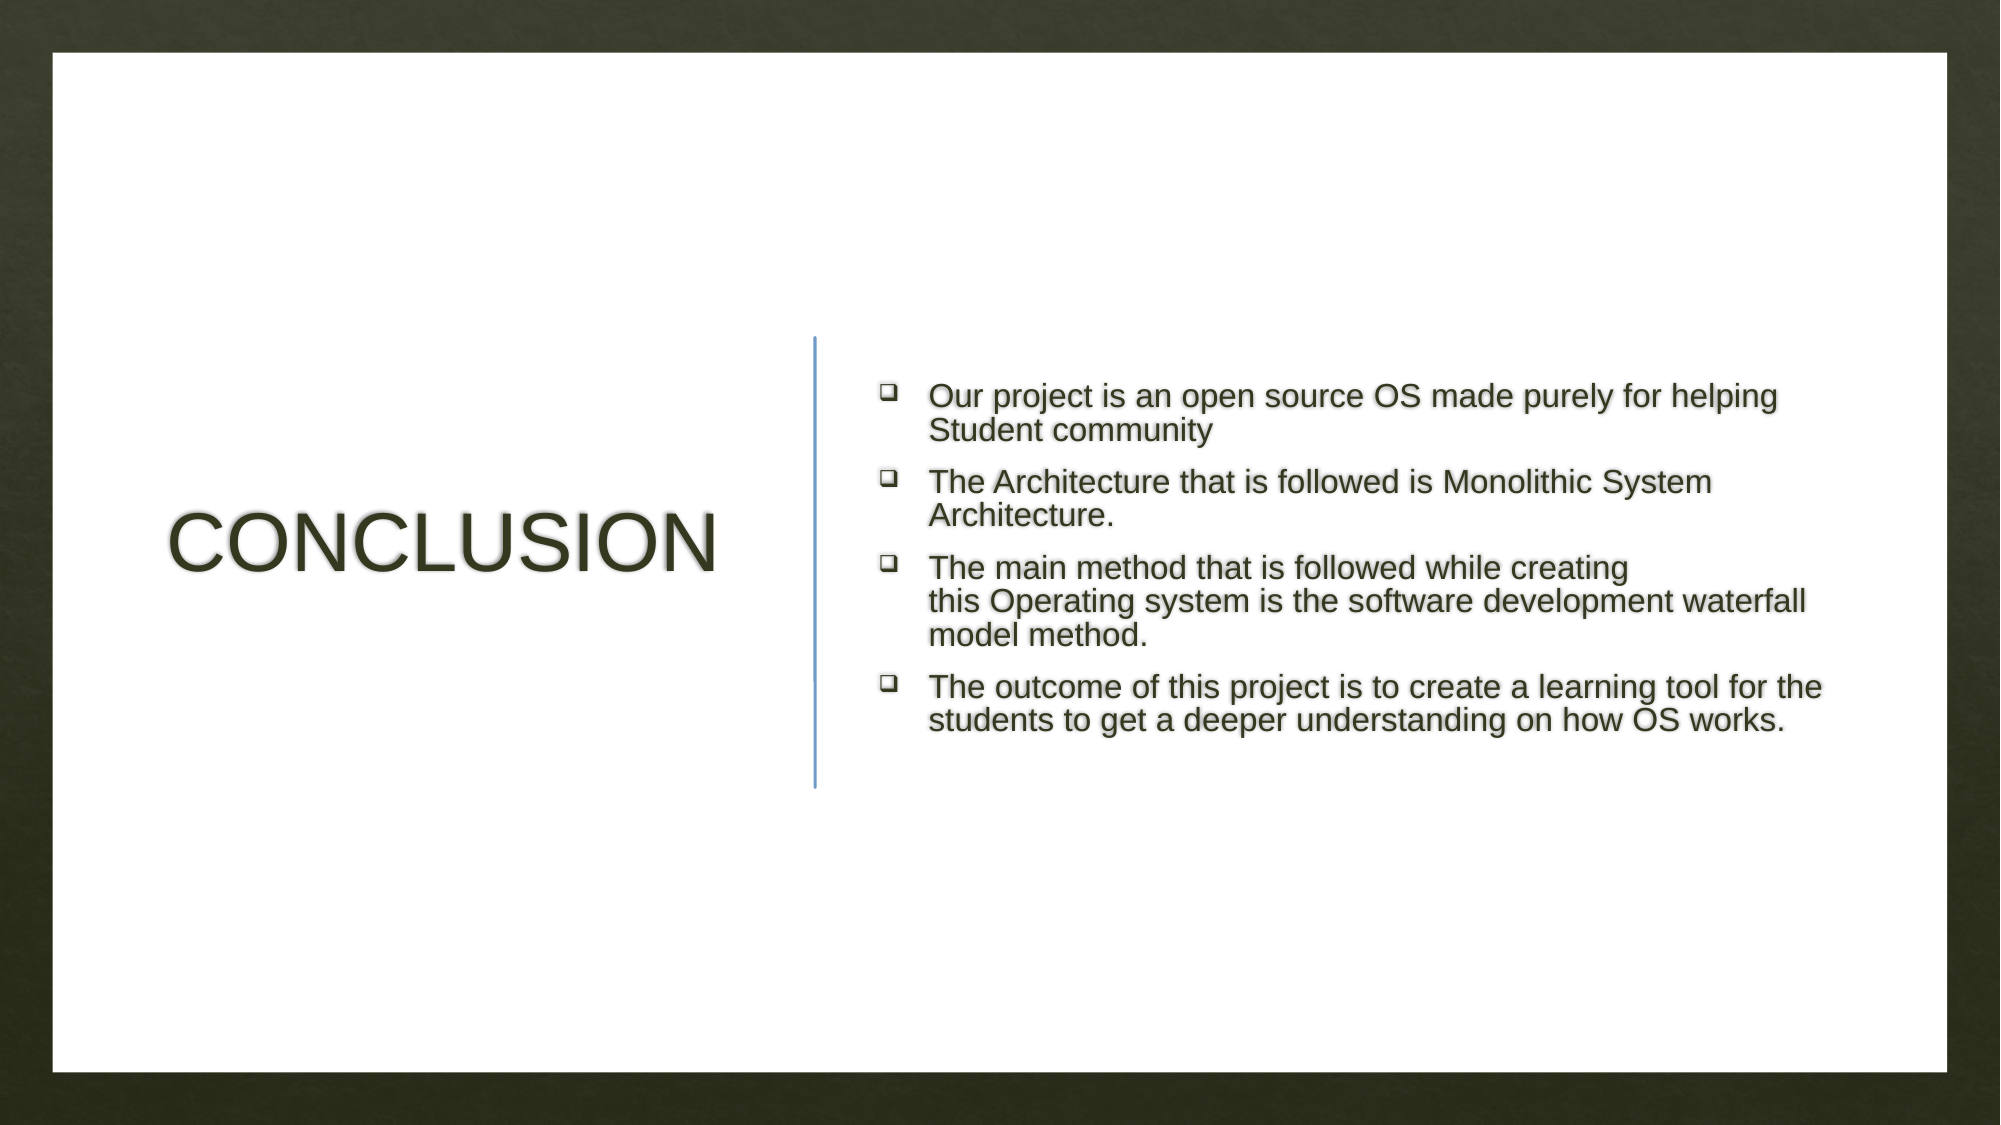

# CONCLUSION
Our project is an open source OS made purely for helping Student community
The Architecture that is followed is Monolithic System Architecture.
The main method that is followed while creating this Operating system is the software development waterfall model method.
The outcome of this project is to create a learning tool for the students to get a deeper understanding on how OS works.